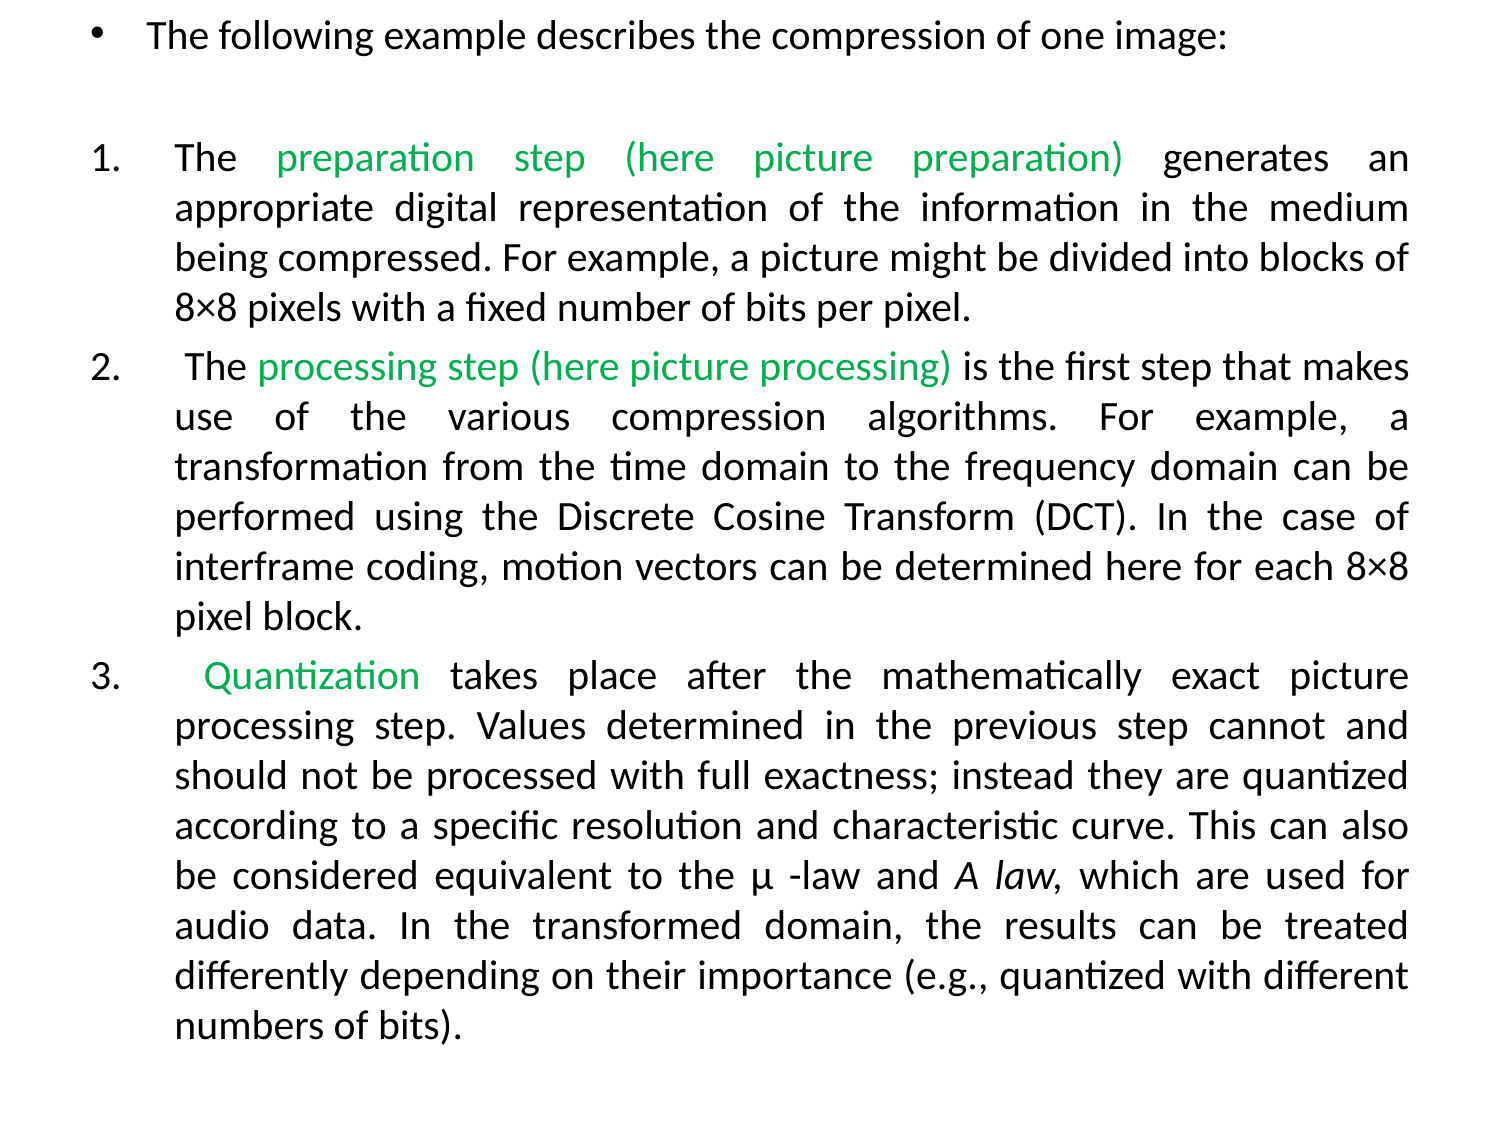

The following example describes the compression of one image:

The preparation step (here picture preparation) generates an appropriate digital representation of the information in the medium being compressed. For example, a picture might be divided into blocks of 8×8 pixels with a fixed number of bits per pixel.
 The processing step (here picture processing) is the first step that makes use of the various compression algorithms. For example, a transformation from the time domain to the frequency domain can be performed using the Discrete Cosine Transform (DCT). In the case of interframe coding, motion vectors can be determined here for each 8×8 pixel block.
 Quantization takes place after the mathematically exact picture processing step. Values determined in the previous step cannot and should not be processed with full exactness; instead they are quantized according to a specific resolution and characteristic curve. This can also be considered equivalent to the μ -law and A law, which are used for audio data. In the transformed domain, the results can be treated differently depending on their importance (e.g., quantized with different numbers of bits).